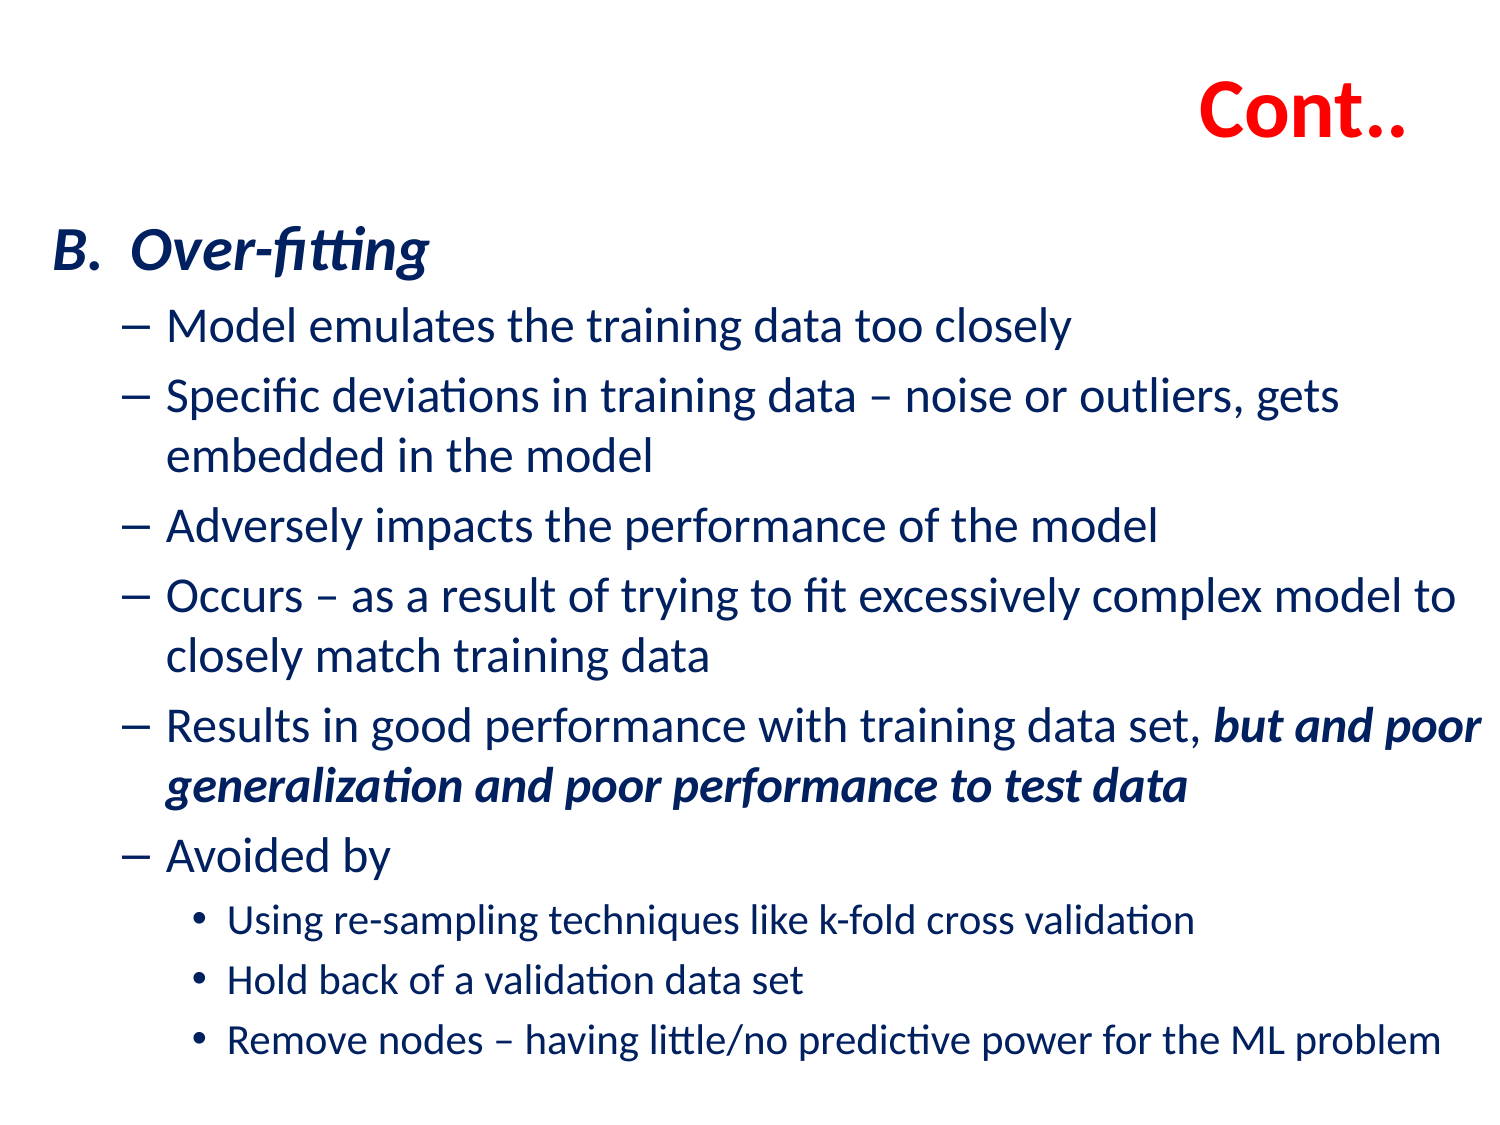

# Cont..
Over-fitting
Model emulates the training data too closely
Specific deviations in training data – noise or outliers, gets embedded in the model
Adversely impacts the performance of the model
Occurs – as a result of trying to fit excessively complex model to closely match training data
Results in good performance with training data set, but and poor generalization and poor performance to test data
Avoided by
Using re-sampling techniques like k-fold cross validation
Hold back of a validation data set
Remove nodes – having little/no predictive power for the ML problem